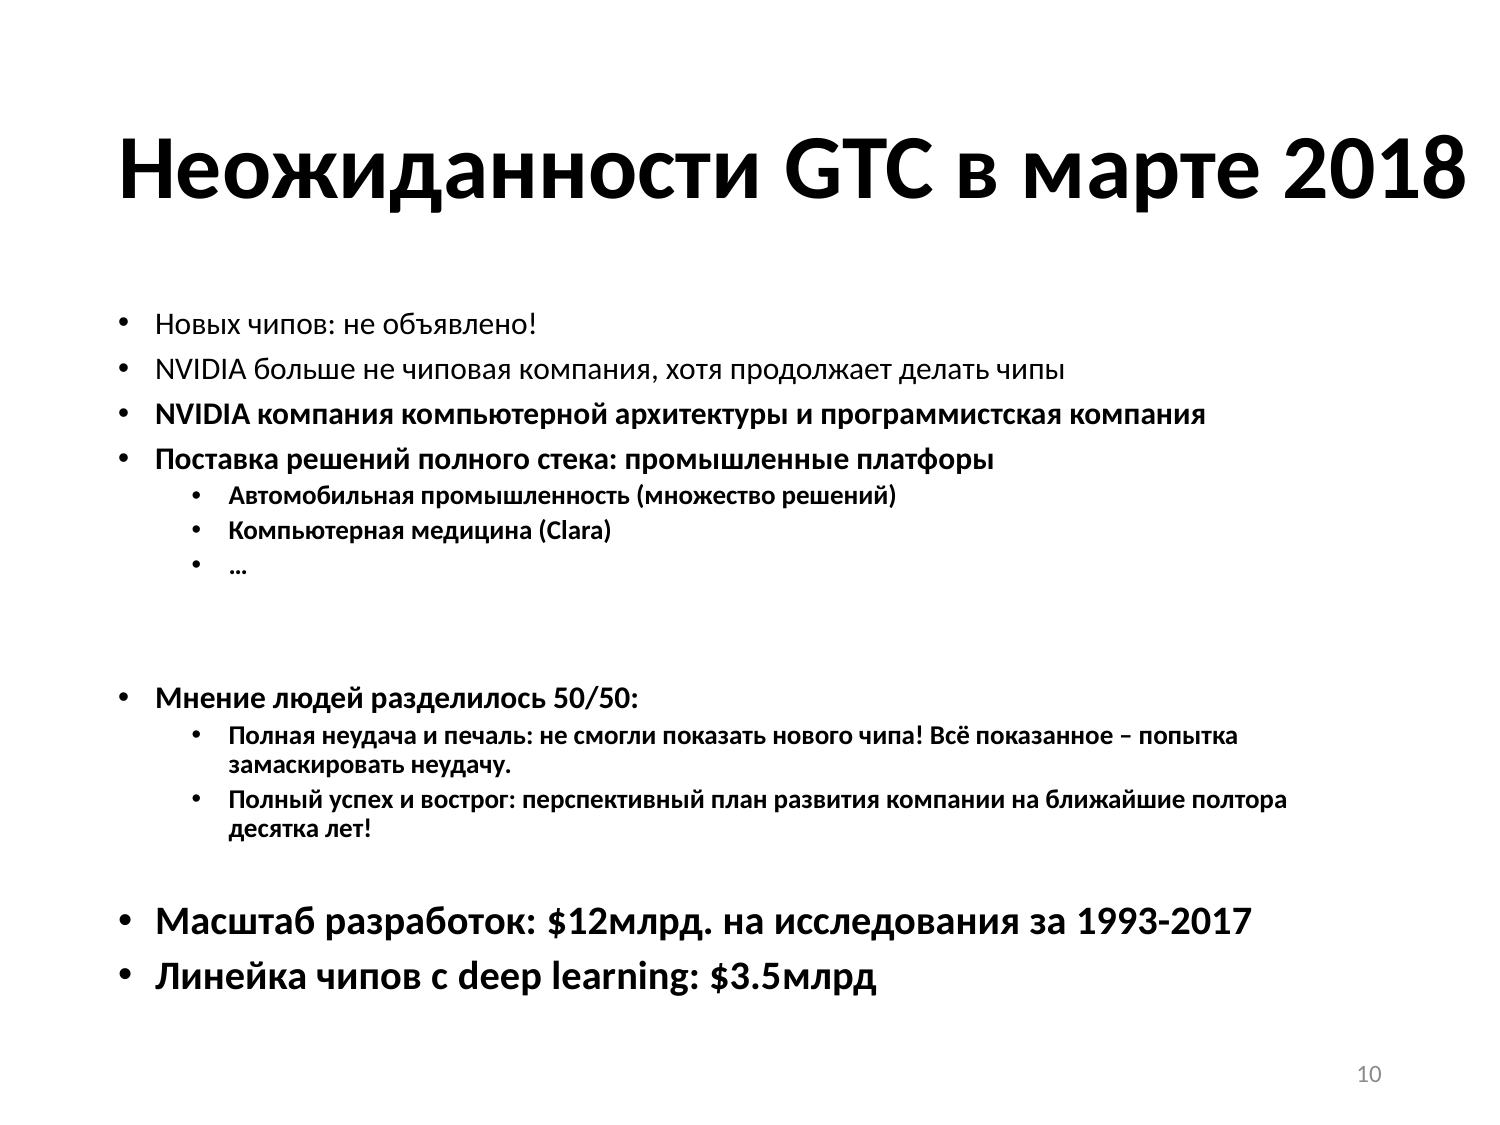

# Неожиданности GTC в марте 2018
Новых чипов: не объявлено!
NVIDIA больше не чиповая компания, хотя продолжает делать чипы
NVIDIA компания компьютерной архитектуры и программистская компания
Поставка решений полного стека: промышленные платфоры
Автомобильная промышленность (множество решений)
Компьютерная медицина (Clara)
…

Мнение людей разделилось 50/50:
Полная неудача и печаль: не смогли показать нового чипа! Всё показанное – попытка замаскировать неудачу.
Полный успех и вострог: перспективный план развития компании на ближайшие полтора десятка лет!

Масштаб разработок: $12млрд. на исследования за 1993-2017
Линейка чипов с deep learning: $3.5млрд
10